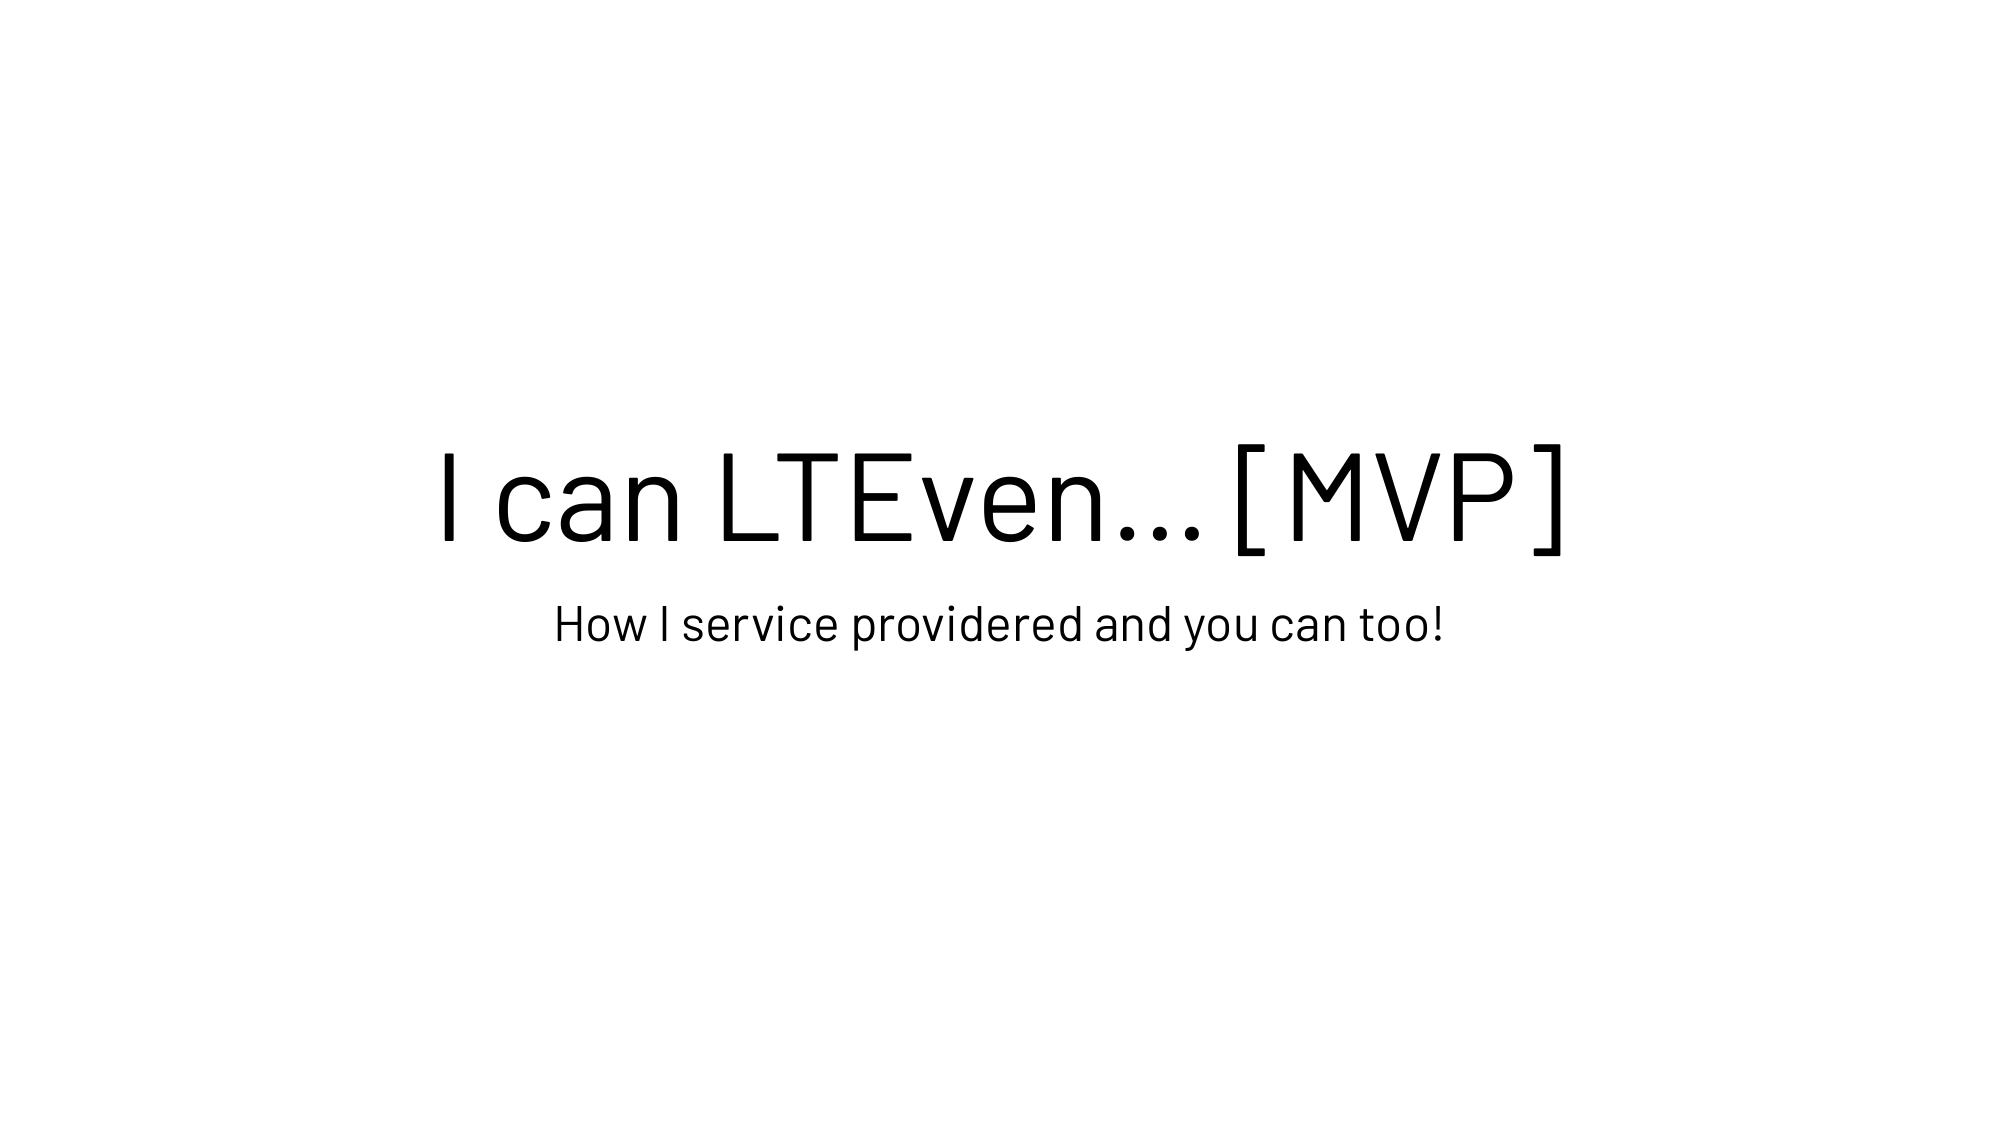

# I can LTEven… [MVP]

How I service providered and you can too!